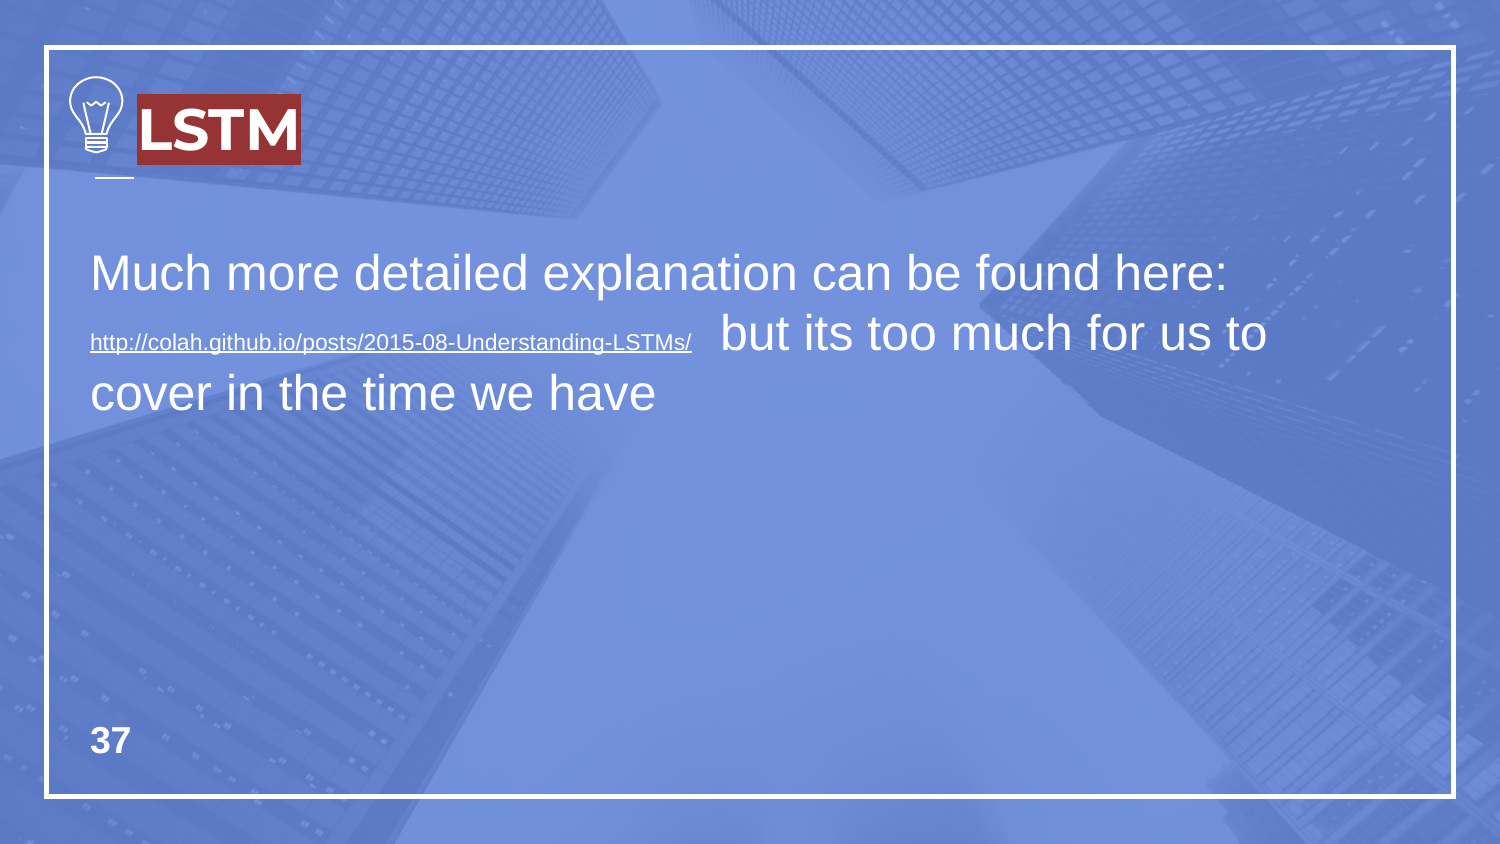

# LSTM

Much more detailed explanation can be found here: http://colah.github.io/posts/2015-08-Understanding-LSTMs/  but its too much for us to cover in the time we have
37